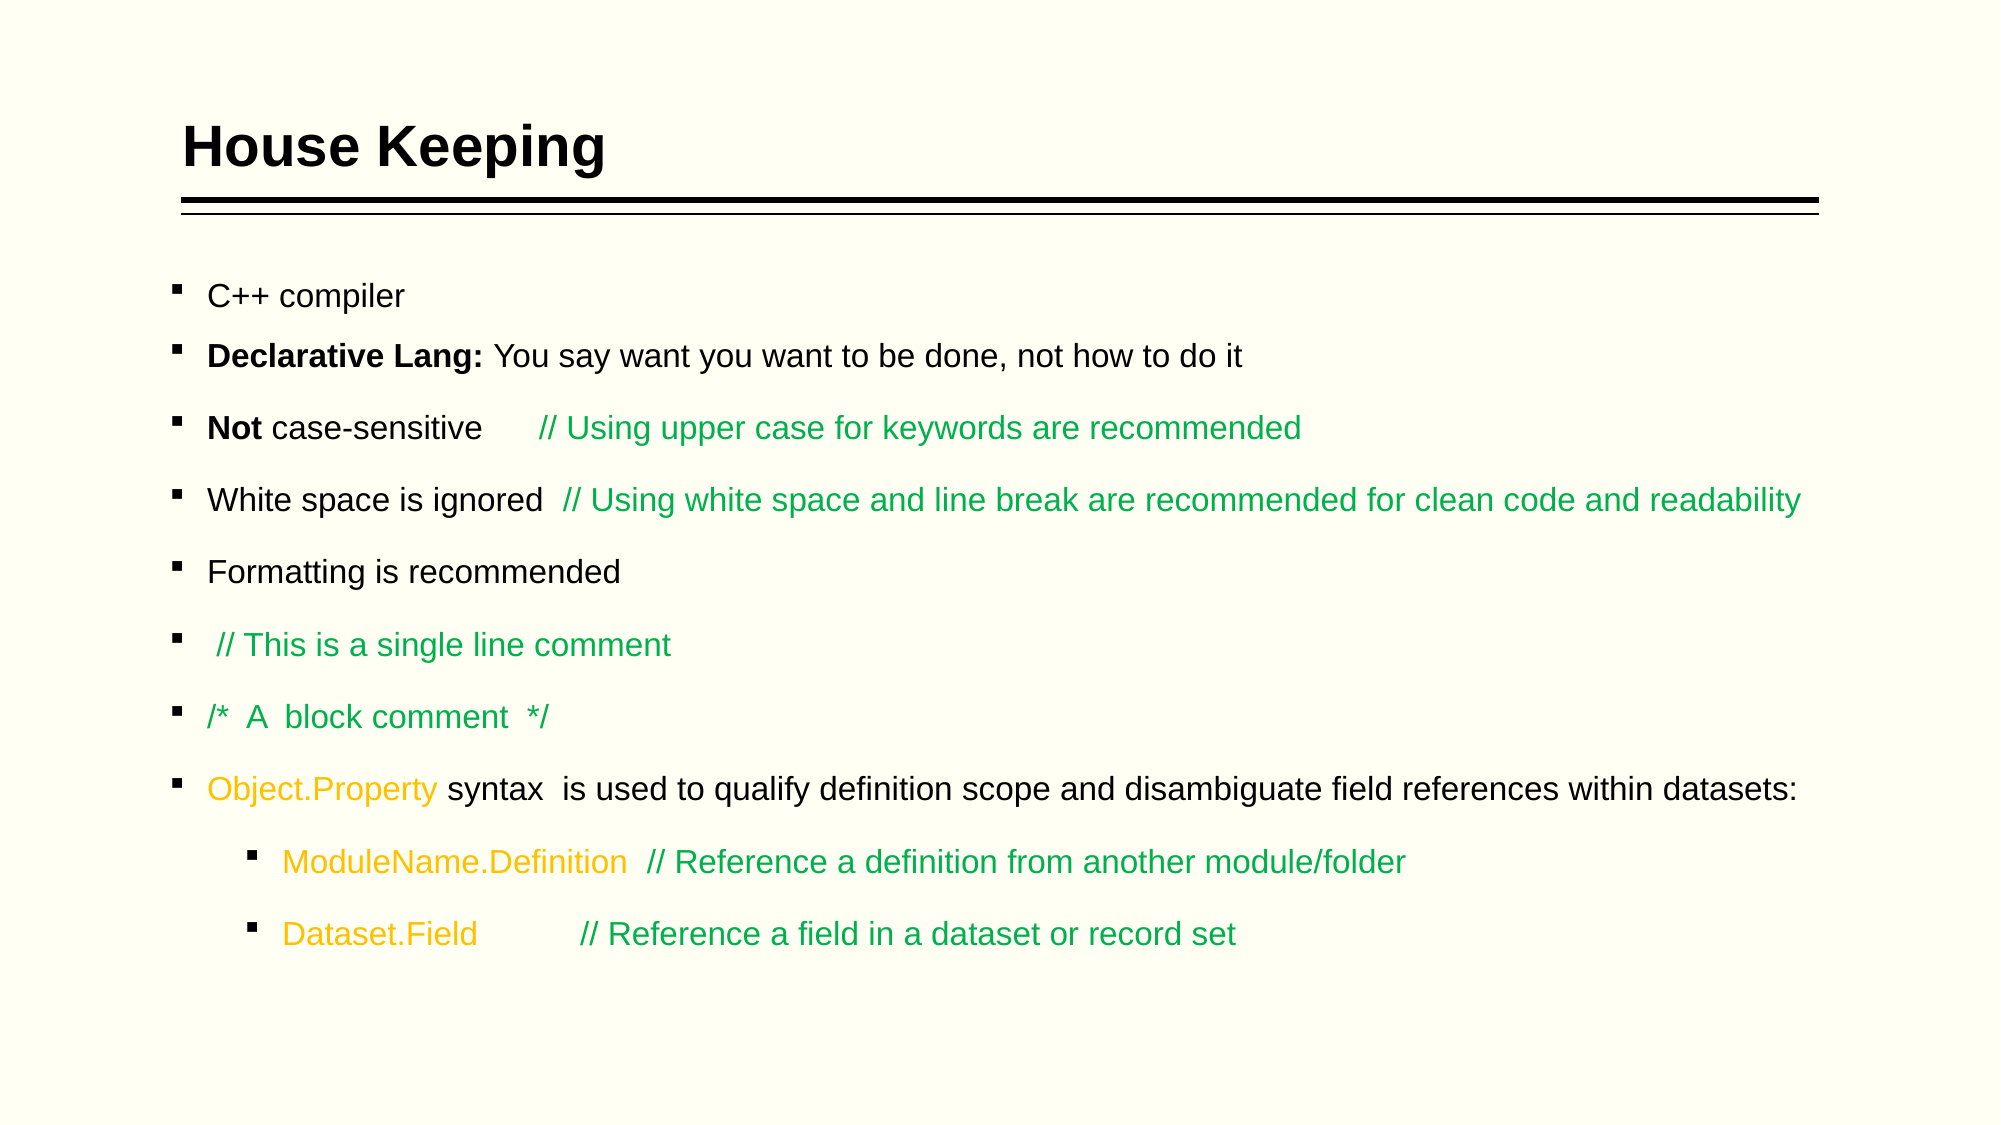

# House Keeping
C++ compiler
Declarative Lang: You say want you want to be done, not how to do it
Not case-sensitive      // Using upper case for keywords are recommended
White space is ignored  // Using white space and line break are recommended for clean code and readability
Formatting is recommended
 // This is a single line comment
/*  A  block comment  */
Object.Property syntax  is used to qualify definition scope and disambiguate field references within datasets:
ModuleName.Definition  // Reference a definition from another module/folder
Dataset.Field           // Reference a field in a dataset or record set